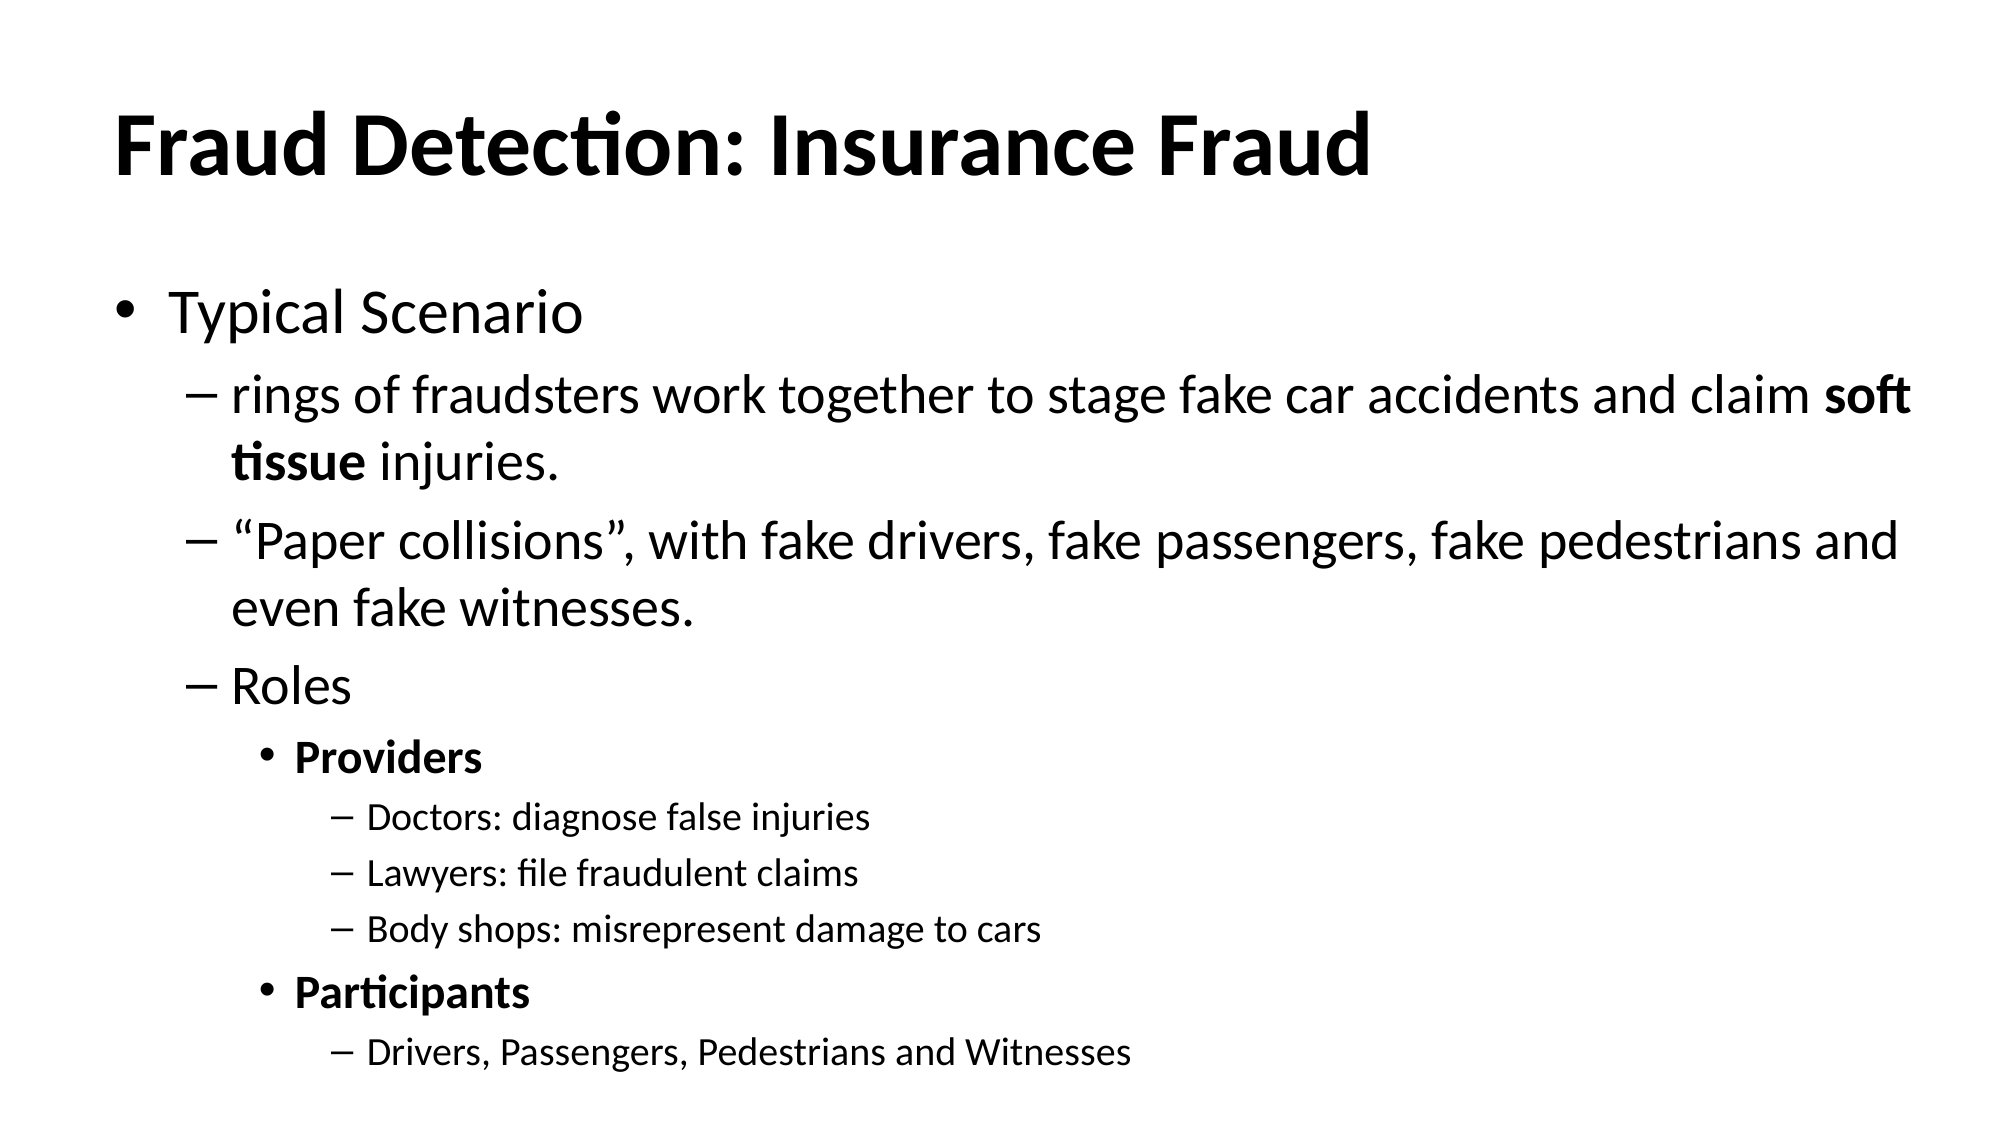

# Fraud Detection: Insurance Fraud
Typical Scenario
rings of fraudsters work together to stage fake car accidents and claim soft tissue injuries.
“Paper collisions”, with fake drivers, fake passengers, fake pedestrians and even fake witnesses.
Roles
Providers
Doctors: diagnose false injuries
Lawyers: file fraudulent claims
Body shops: misrepresent damage to cars
Participants
Drivers, Passengers, Pedestrians and Witnesses